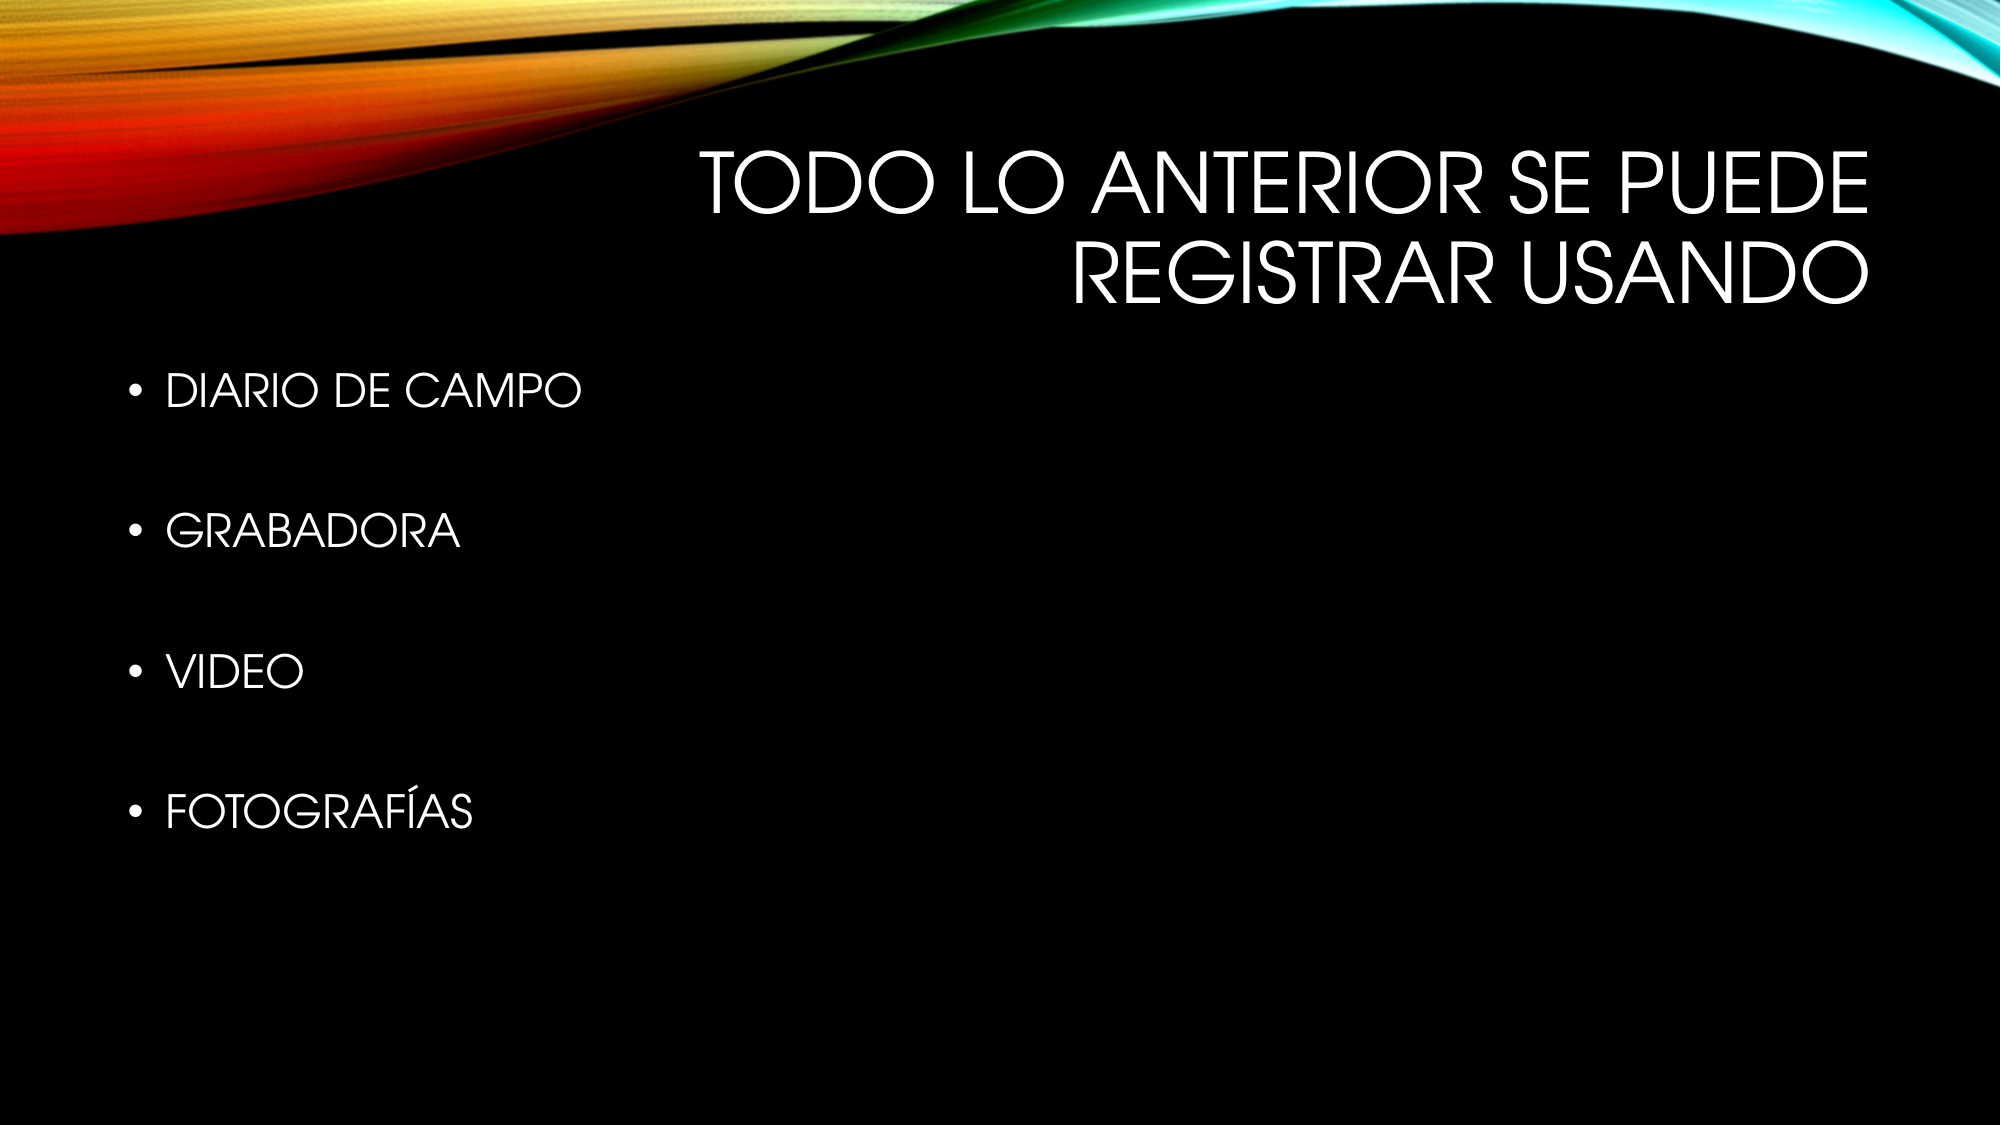

# TODO LO ANTERIOR SE PUEDE REGISTRAR USANDO
DIARIO DE CAMPO

GRABADORA

VIDEO

FOTOGRAFÍAS